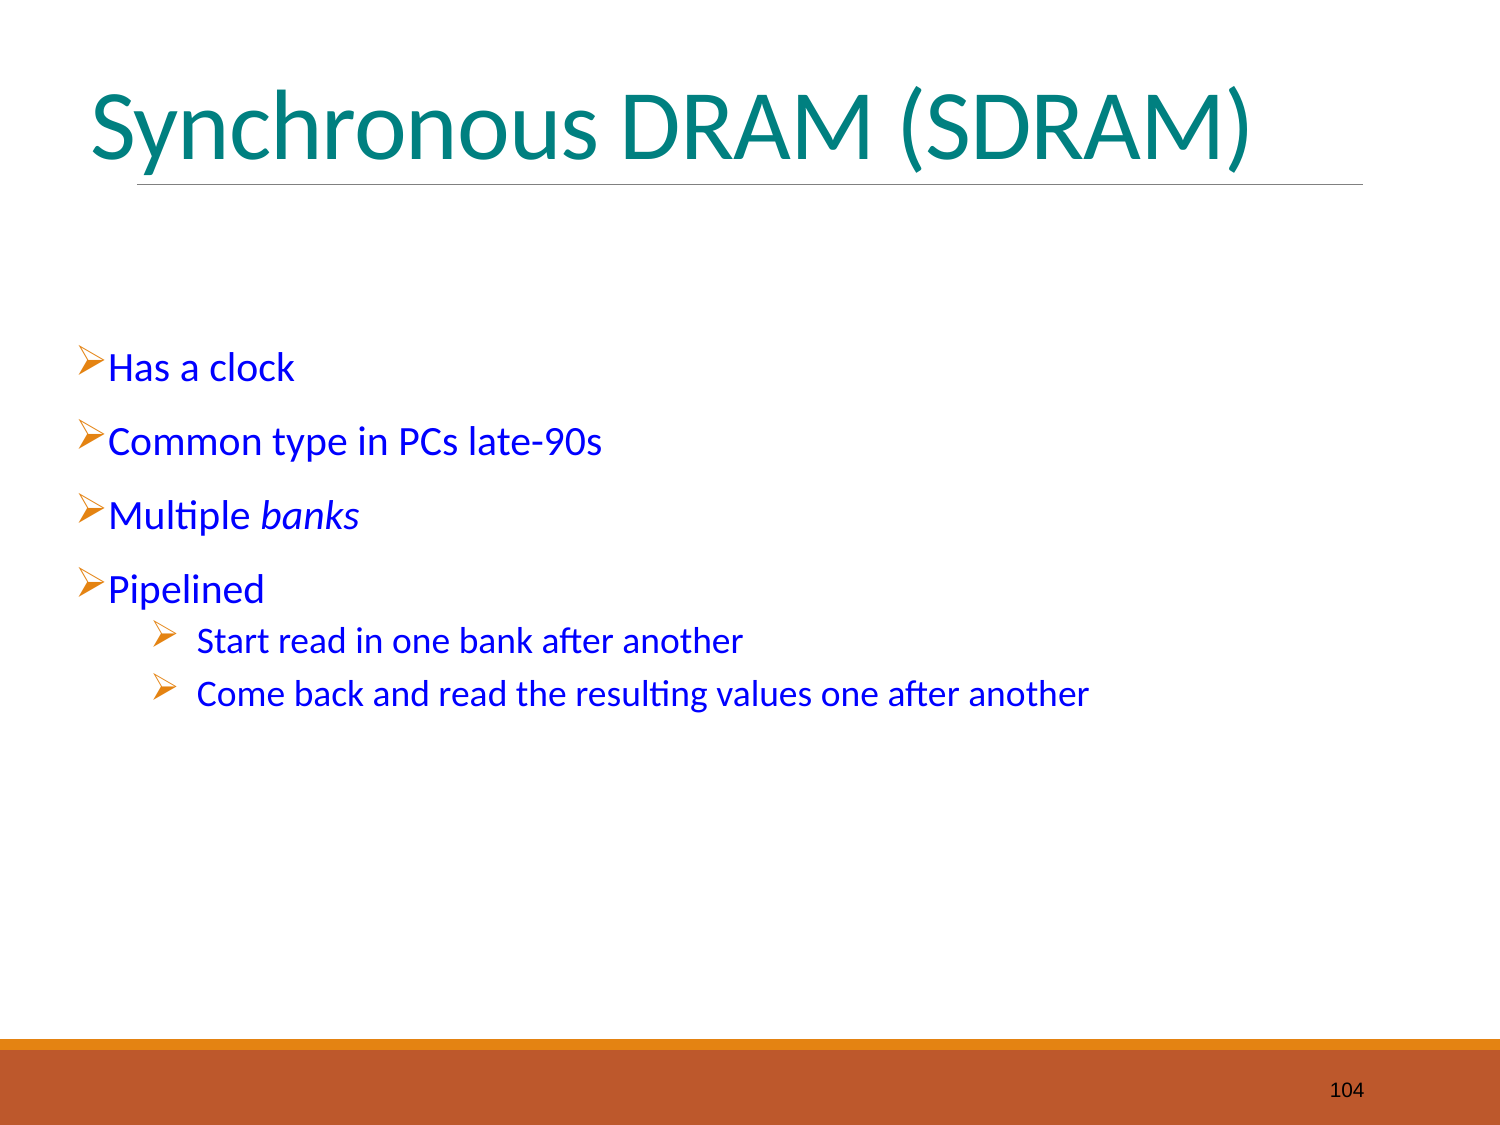

# Synchronous DRAM (SDRAM)
Has a clock
Common type in PCs late-90s
Multiple banks
Pipelined
Start read in one bank after another
Come back and read the resulting values one after another
104